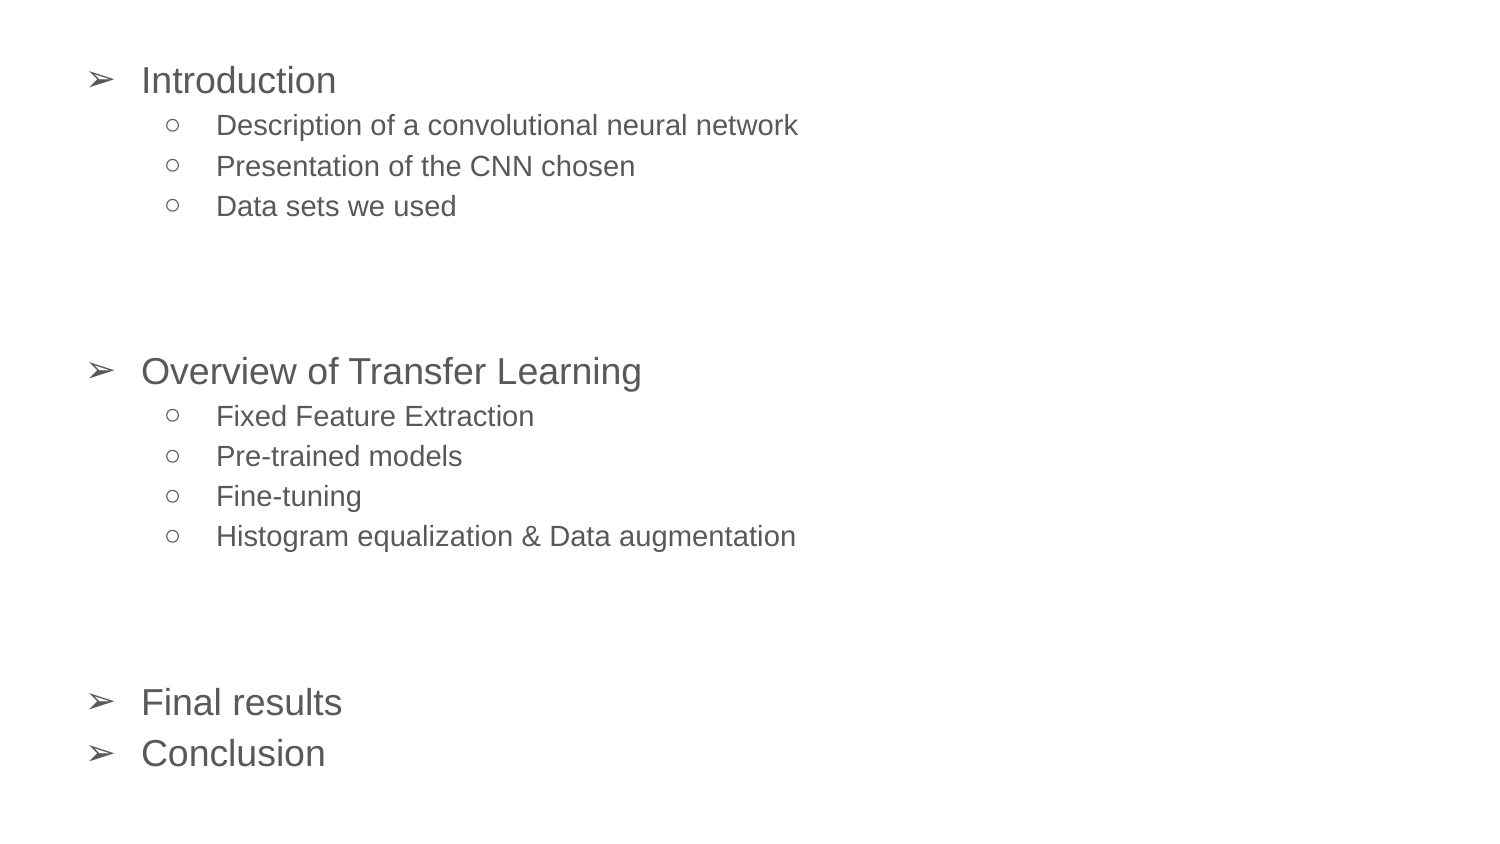

Introduction
Description of a convolutional neural network
Presentation of the CNN chosen
Data sets we used

Overview of Transfer Learning
Fixed Feature Extraction
Pre-trained models
Fine-tuning
Histogram equalization & Data augmentation

Final results
Conclusion